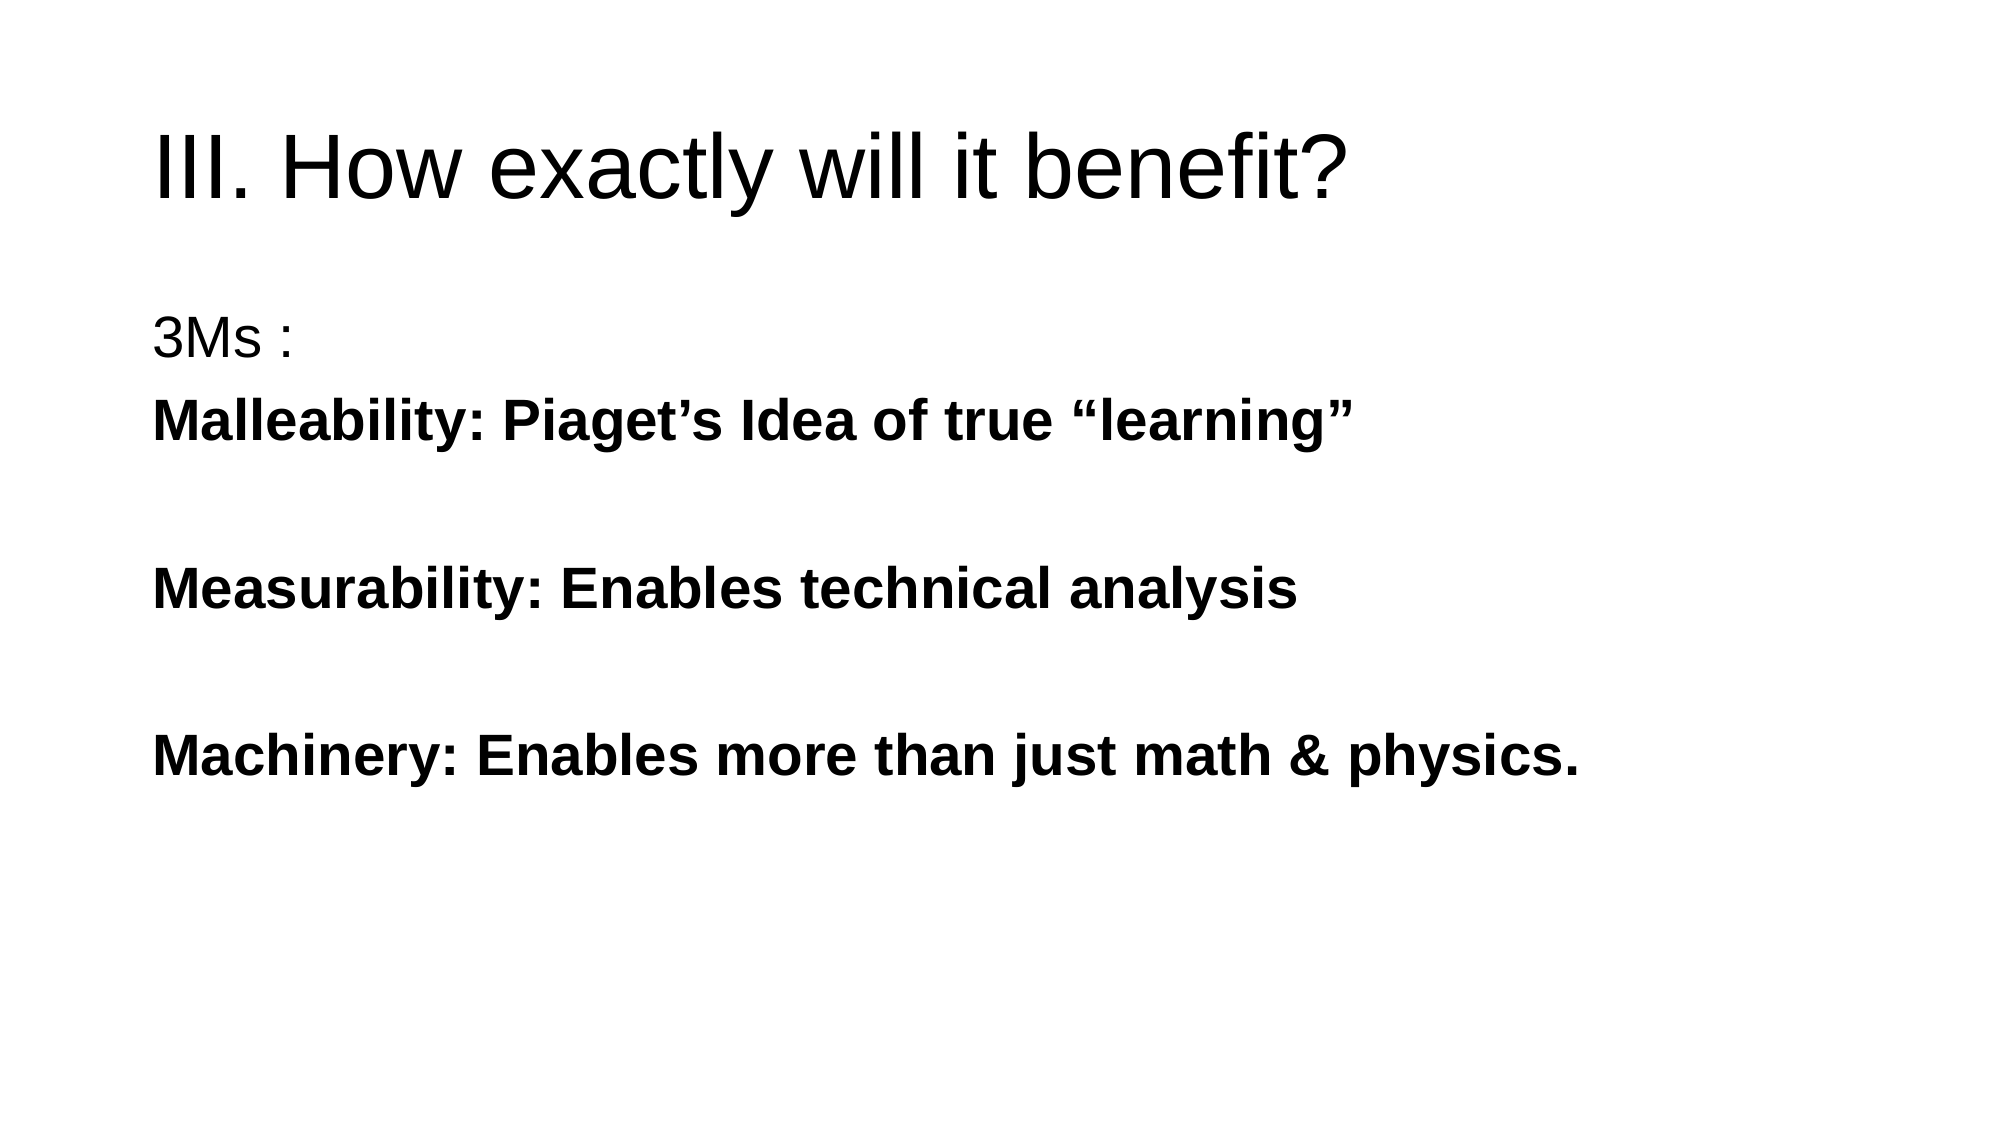

# III. How exactly will it benefit?
3Ms :
Malleability: Piaget’s Idea of true “learning”

Measurability: Enables technical analysis

Machinery: Enables more than just math & physics.